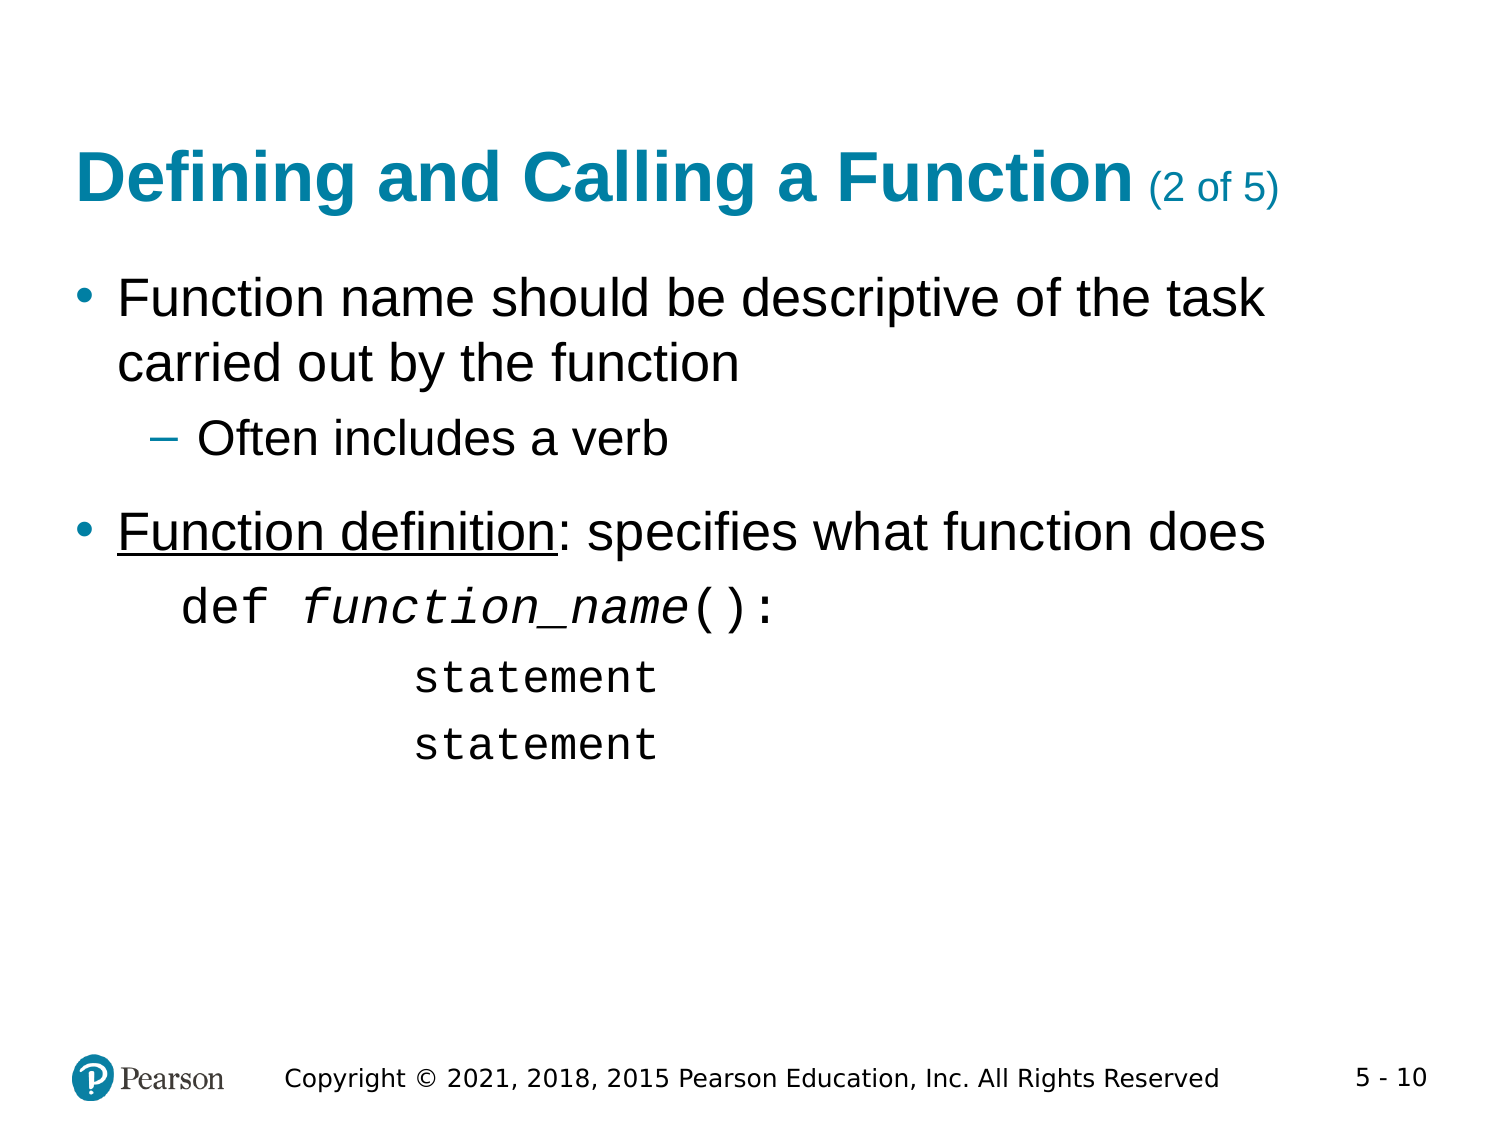

# Defining and Calling a Function (2 of 5)
Function name should be descriptive of the task carried out by the function
Often includes a verb
Function definition: specifies what function does
 def function_name():
		statement
		statement